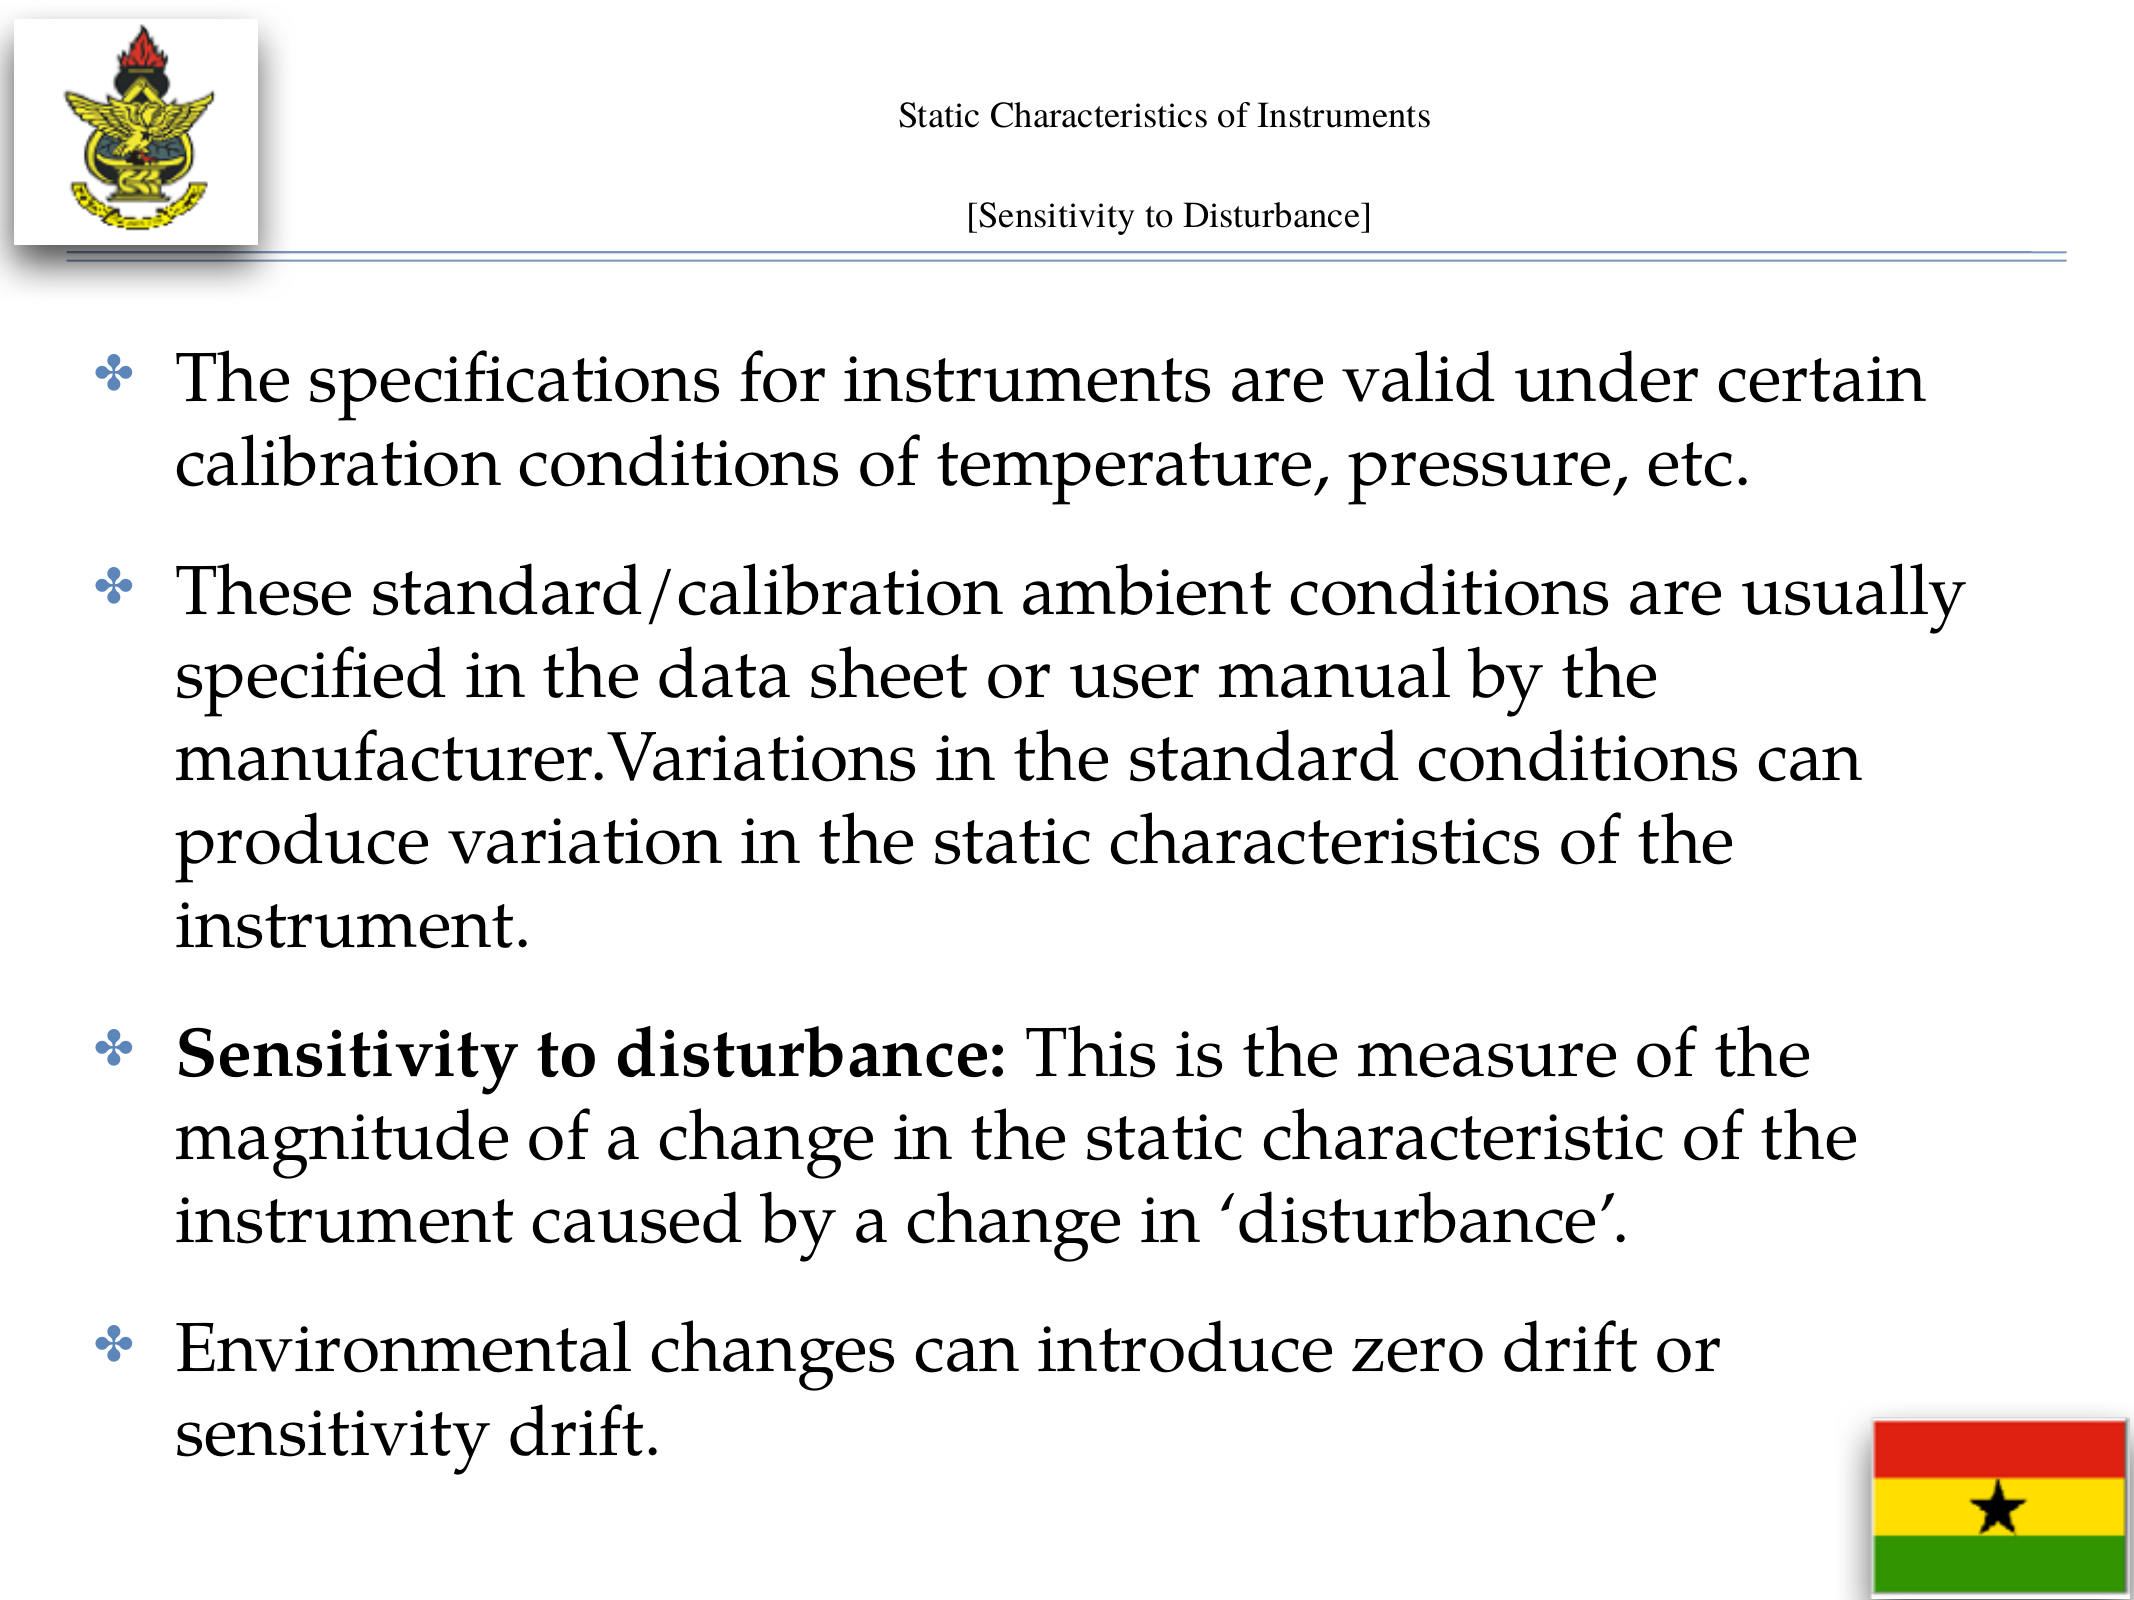

# Static Characteristics of Instruments
[Sensitivity to Disturbance]
The specifications for instruments are valid under certain calibration conditions of temperature, pressure, etc.
These standard/calibration ambient conditions are usually specified in the data sheet or user manual by the manufacturer.Variations in the standard conditions can produce variation in the static characteristics of the instrument.
Sensitivity to disturbance: This is the measure of the magnitude of a change in the static characteristic of the instrument caused by a change in ‘disturbance’.
Environmental changes can introduce zero drift or sensitivity drift.